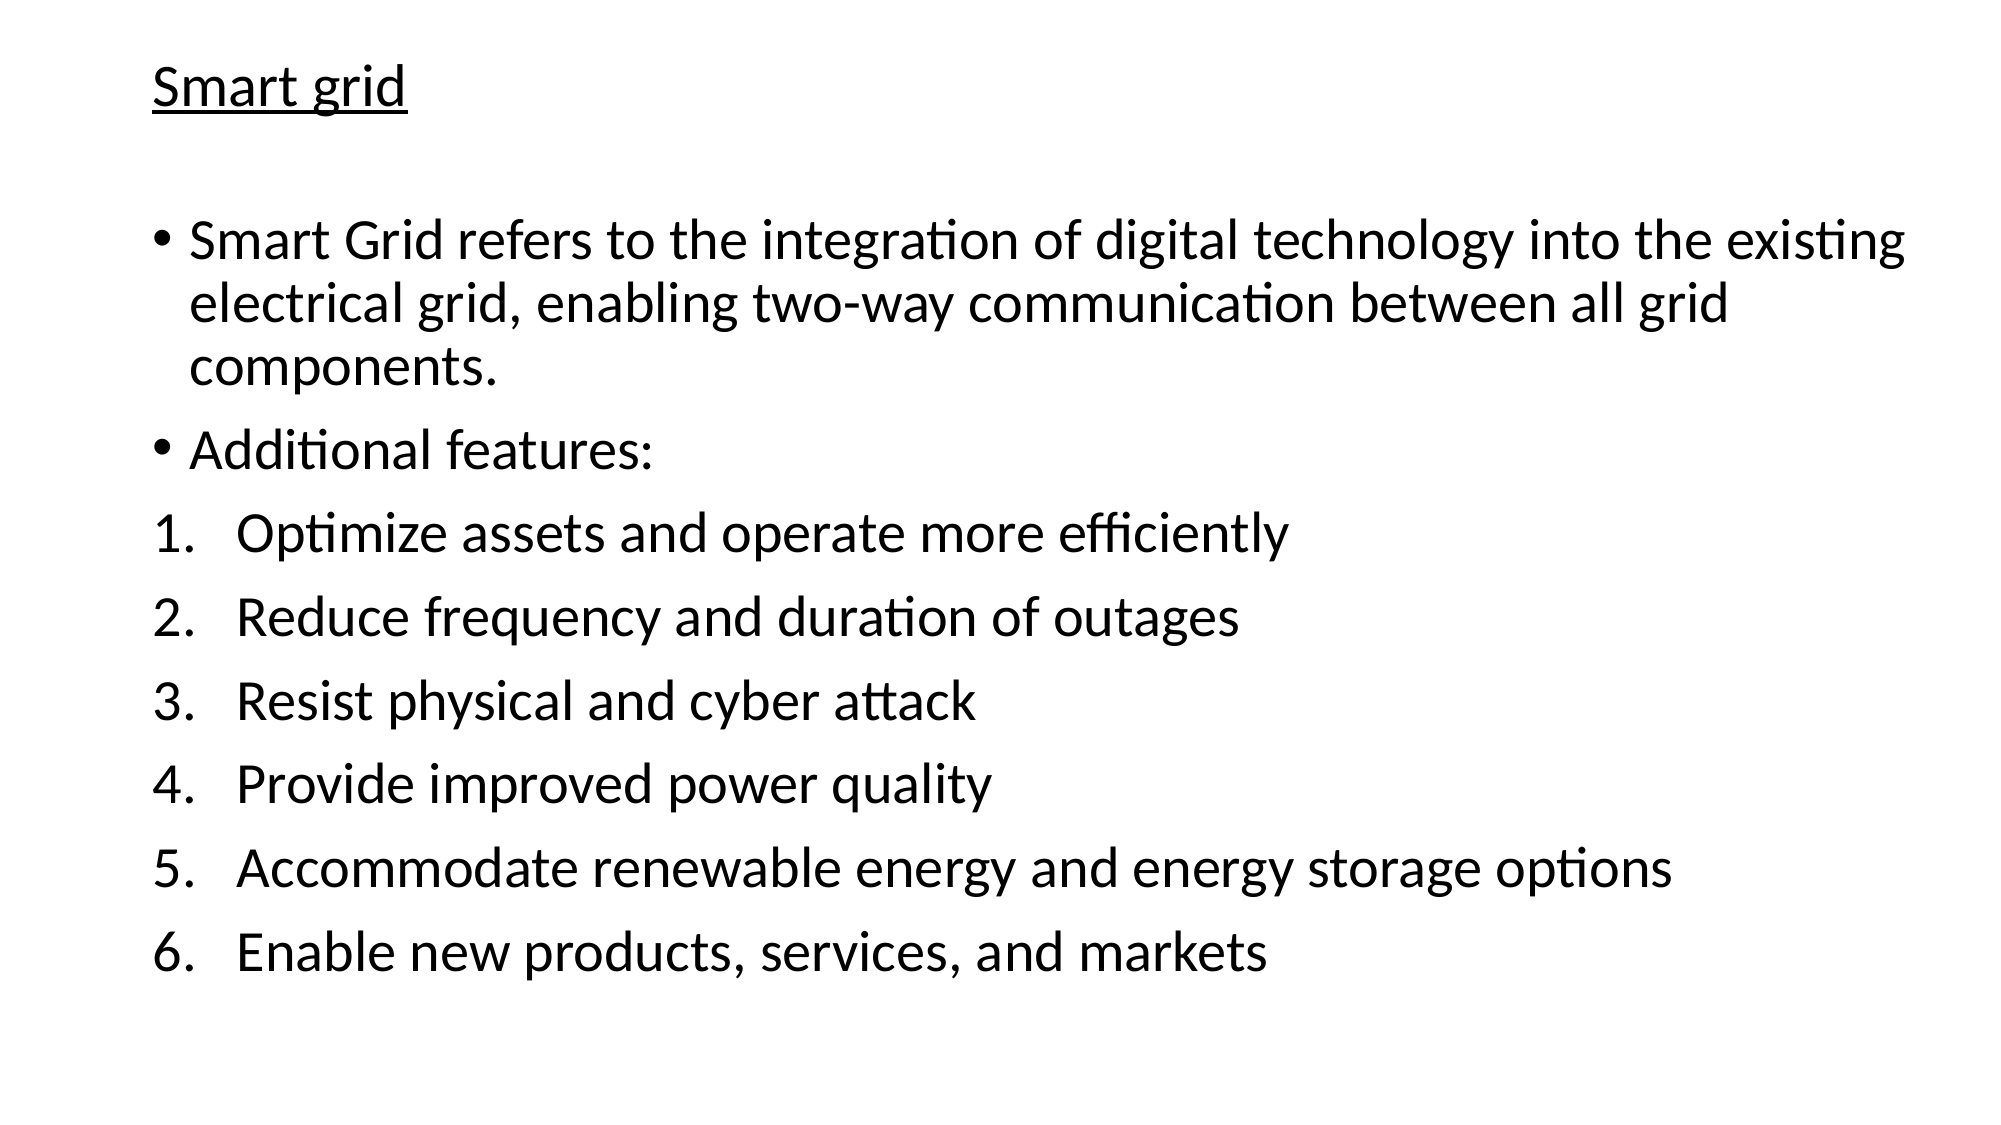

# Smart grid
Smart Grid refers to the integration of digital technology into the existing electrical grid, enabling two-way communication between all grid components.
Additional features:
Optimize assets and operate more efficiently
Reduce frequency and duration of outages
Resist physical and cyber attack
Provide improved power quality
Accommodate renewable energy and energy storage options
Enable new products, services, and markets